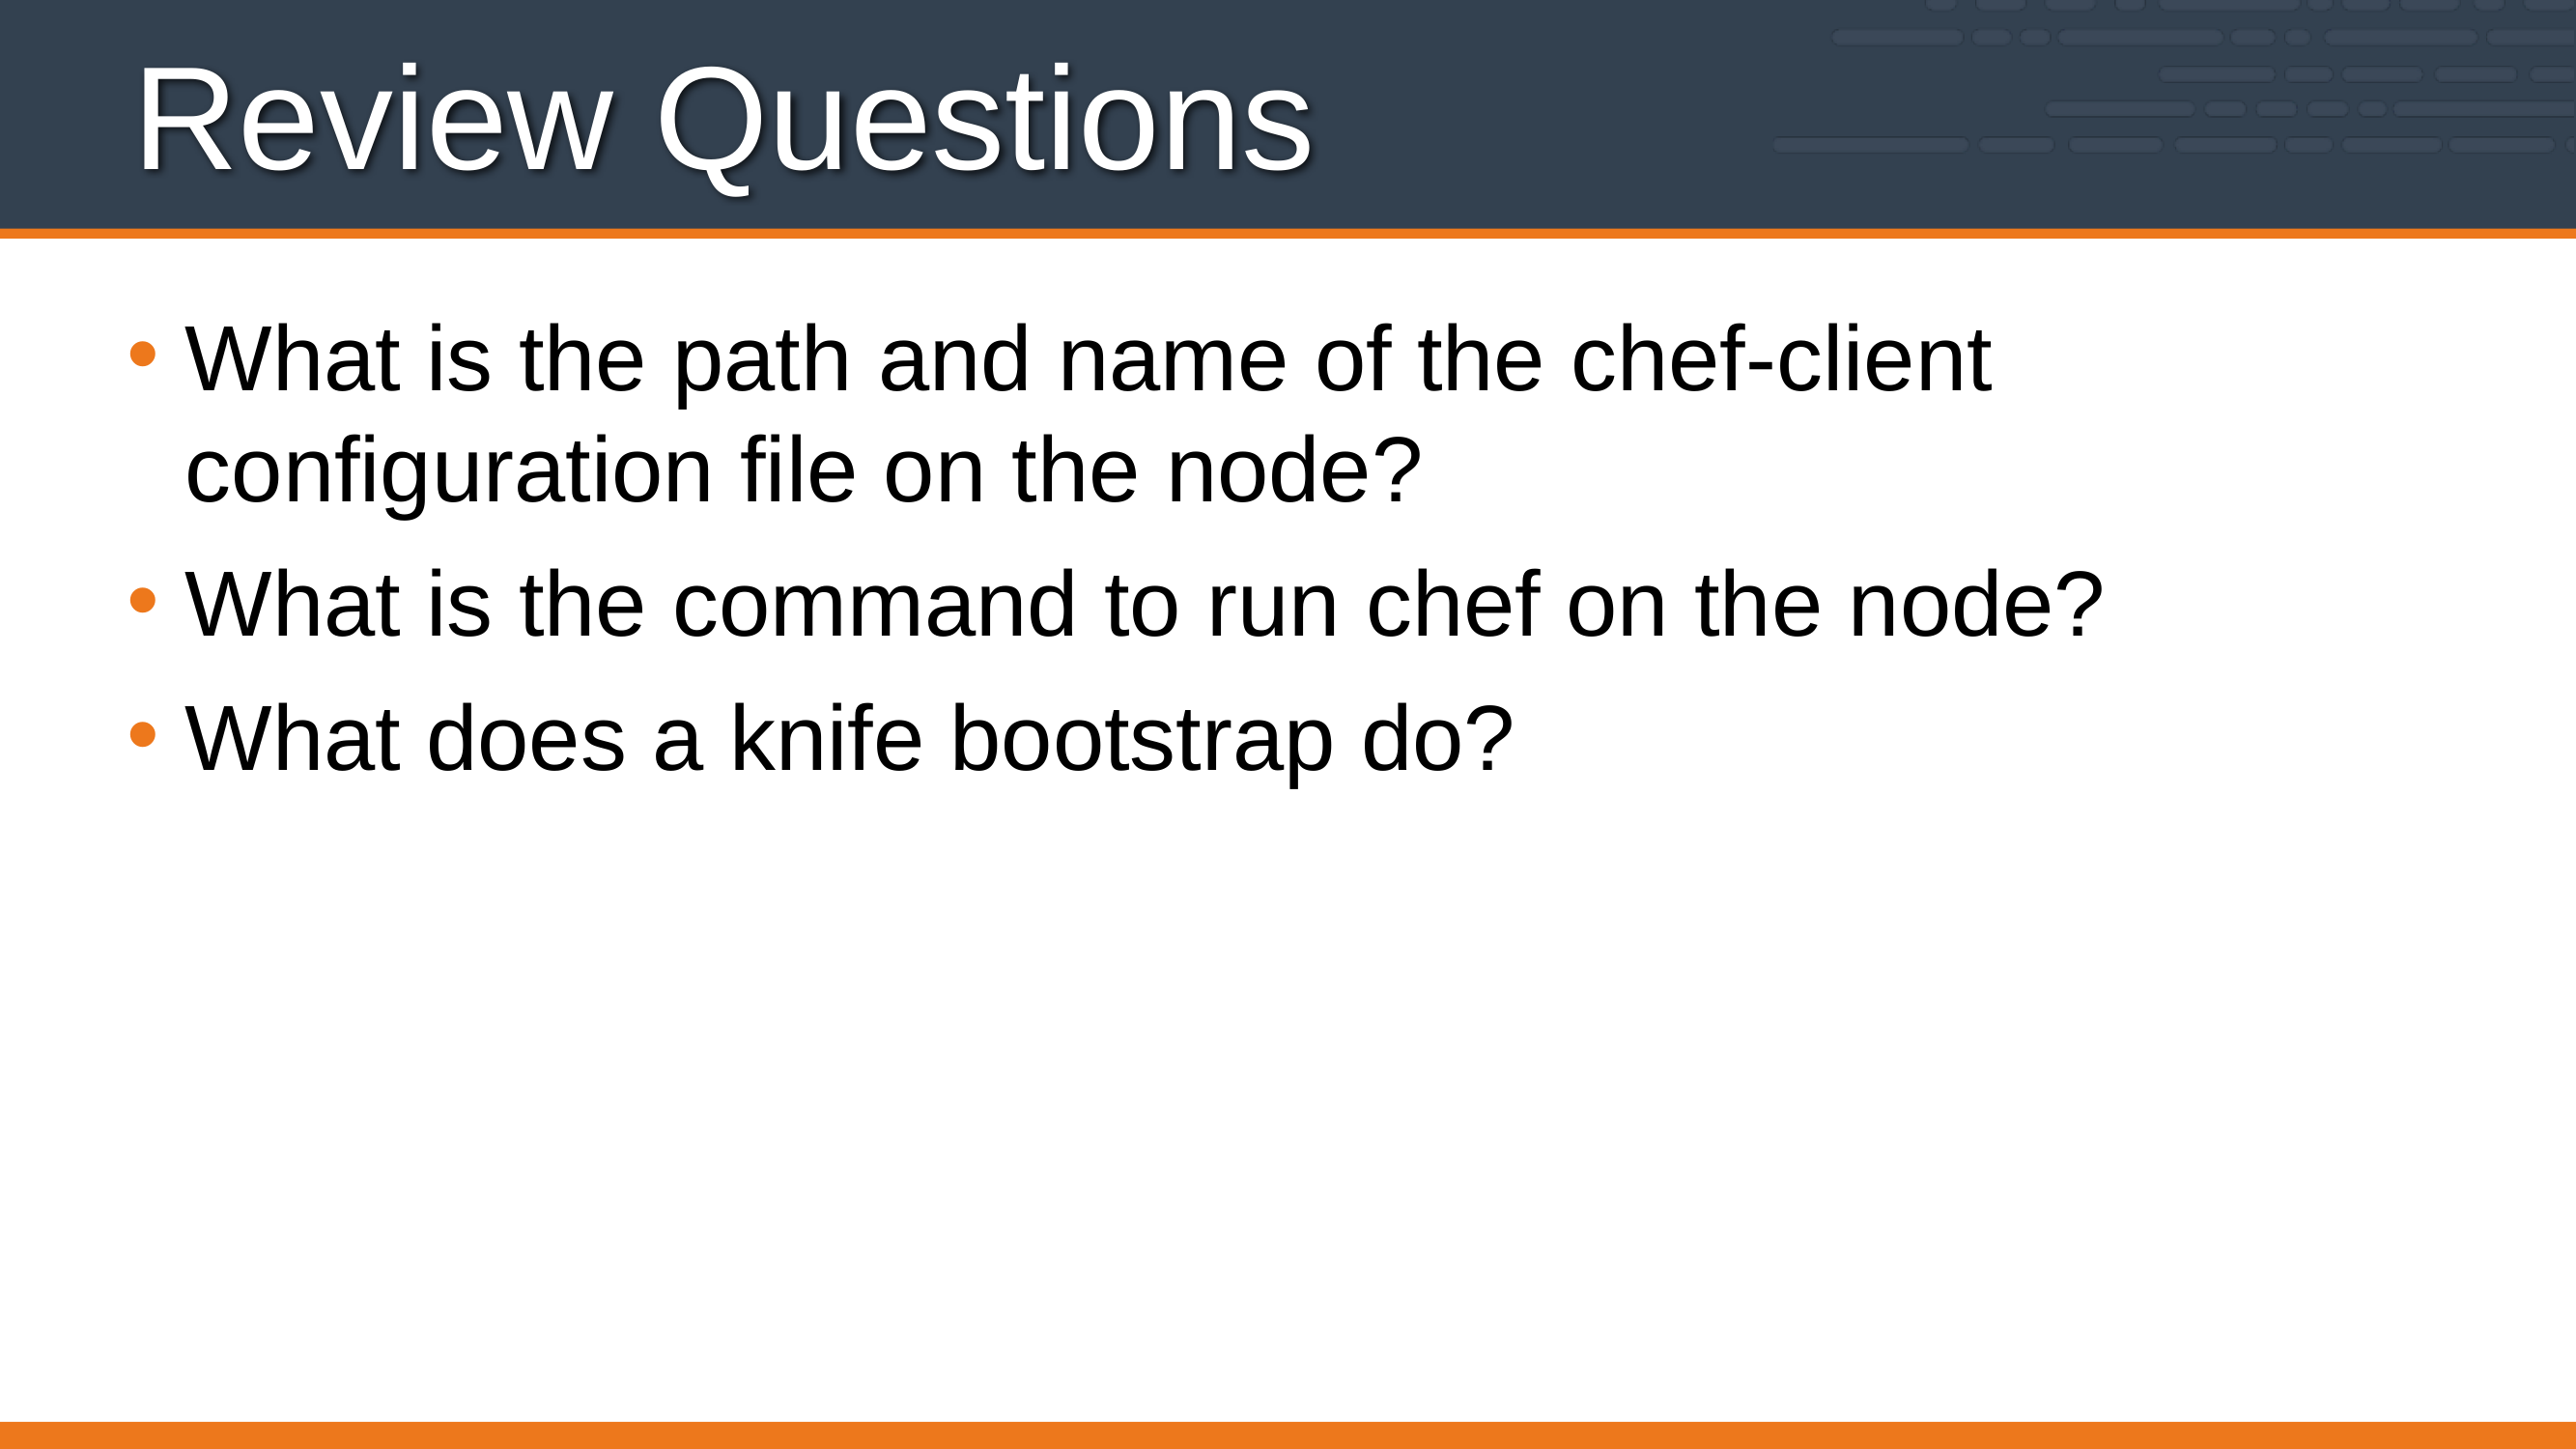

# Review Questions
What is the path and name of the chef-client configuration file on the node?
What is the command to run chef on the node?
What does a knife bootstrap do?